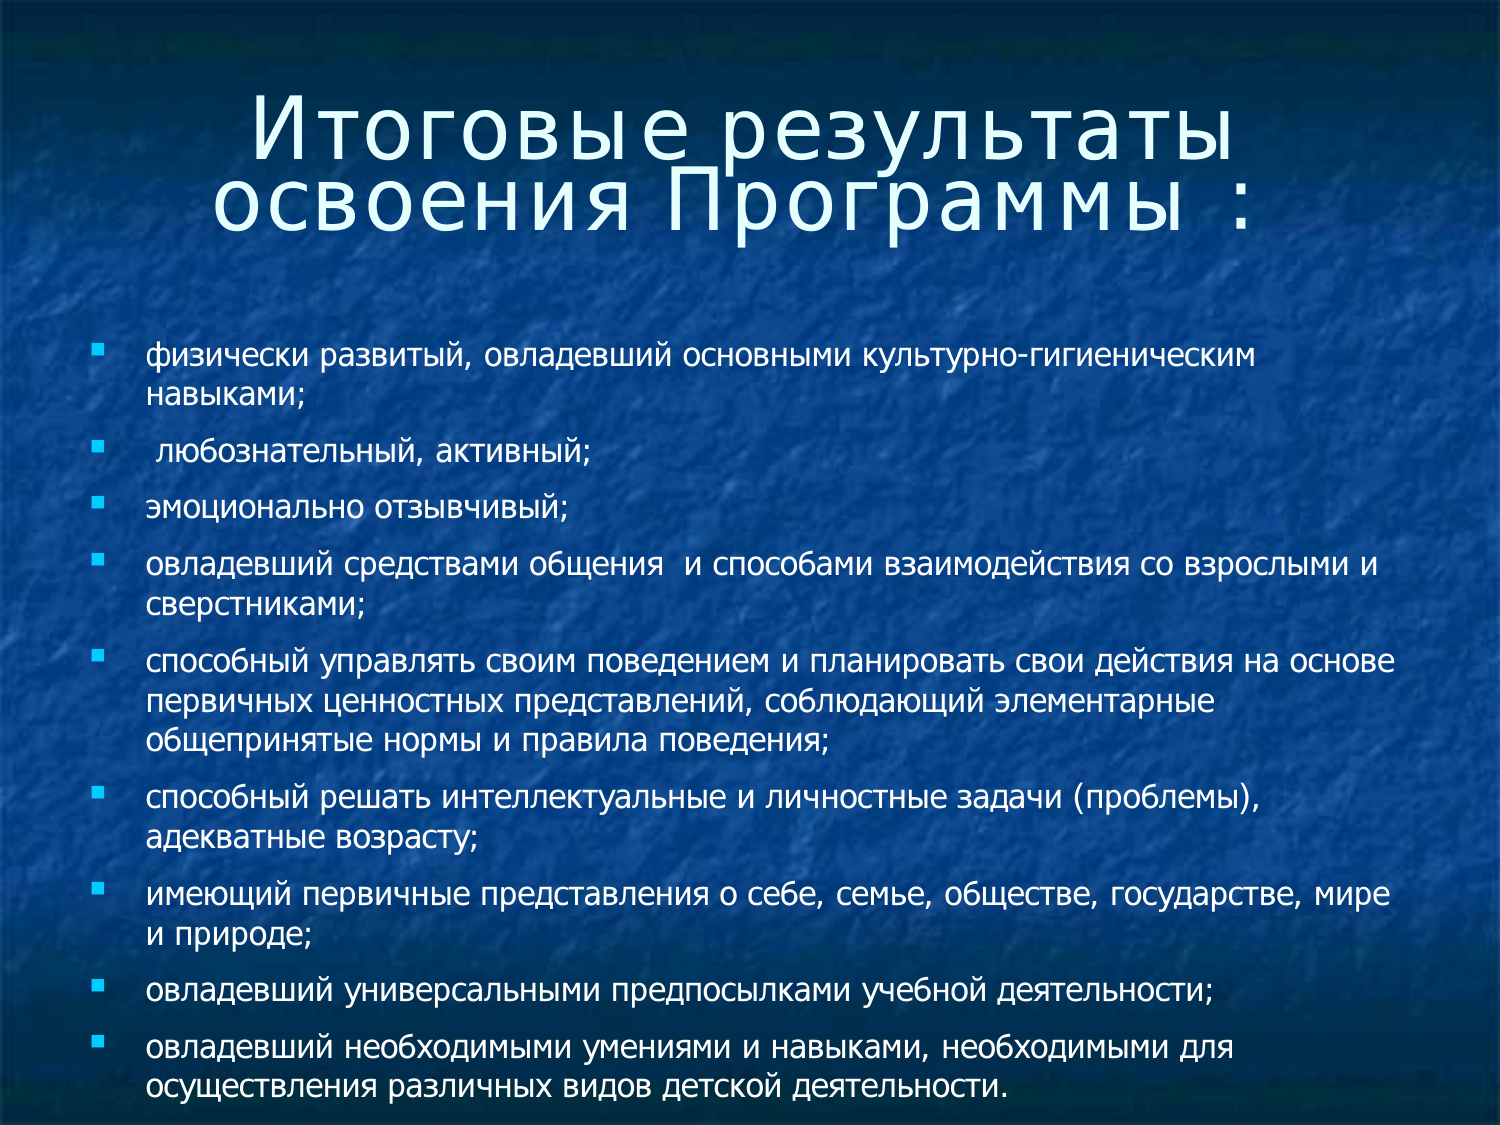

# Итоговые результаты освоения Программы :
физически развитый, овладевший основными культурно-гигиеническим навыками;
 любознательный, активный;
эмоционально отзывчивый;
овладевший средствами общения  и способами взаимодействия со взрослыми и сверстниками;
способный управлять своим поведением и планировать свои действия на основе первичных ценностных представлений, соблюдающий элементарные общепринятые нормы и правила поведения;
способный решать интеллектуальные и личностные задачи (проблемы), адекватные возрасту;
имеющий первичные представления о себе, семье, обществе, государстве, мире и природе;
овладевший универсальными предпосылками учебной деятельности;
овладевший необходимыми умениями и навыками, необходимыми для осуществления различных видов детской деятельности.